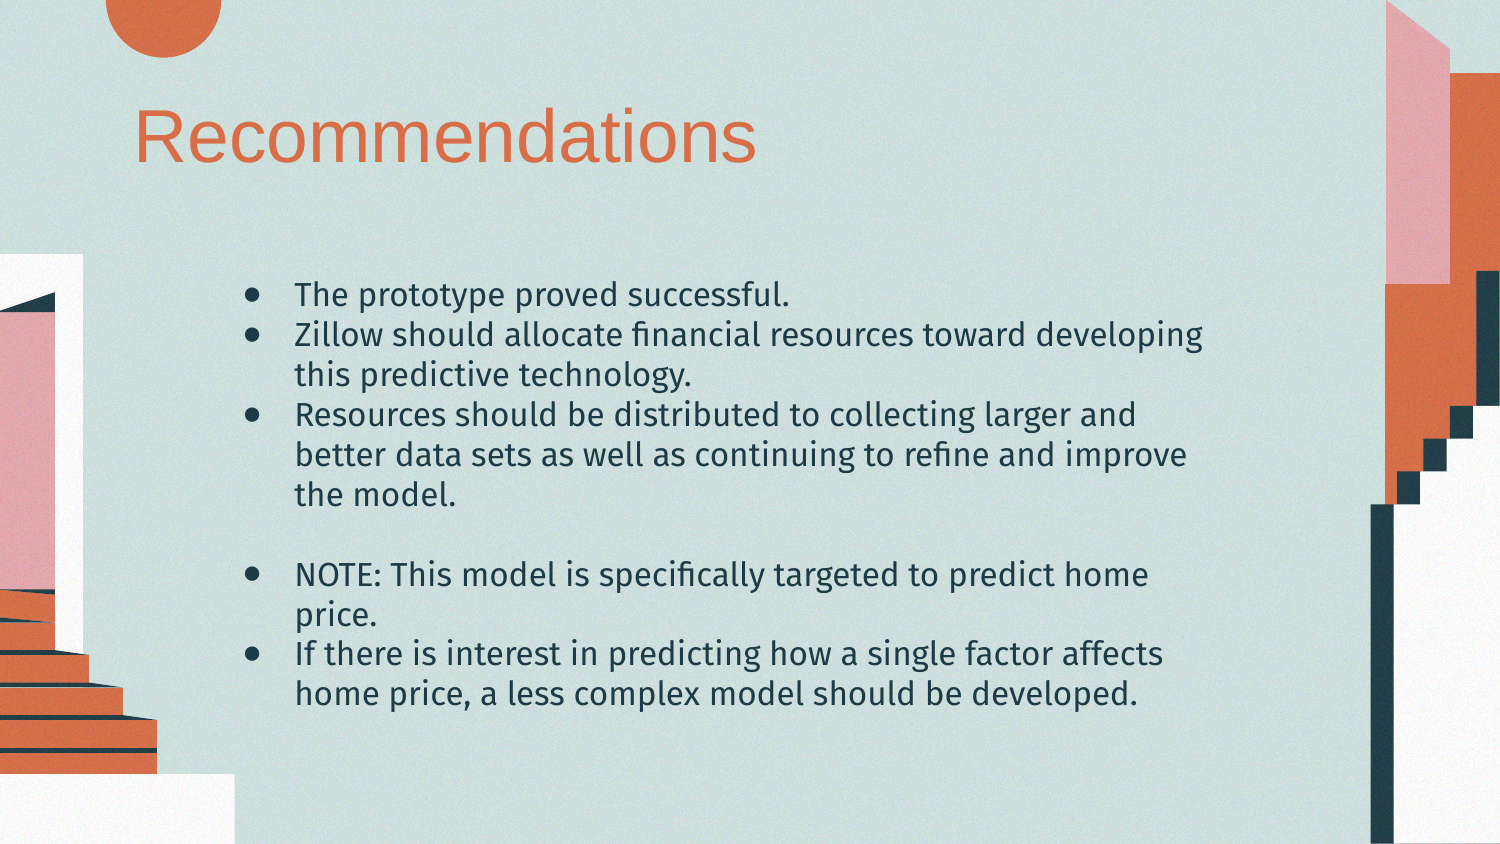

# Recommendations
The prototype proved successful.
Zillow should allocate financial resources toward developing this predictive technology.
Resources should be distributed to collecting larger and better data sets as well as continuing to refine and improve the model.

NOTE: This model is specifically targeted to predict home price.
If there is interest in predicting how a single factor affects home price, a less complex model should be developed.